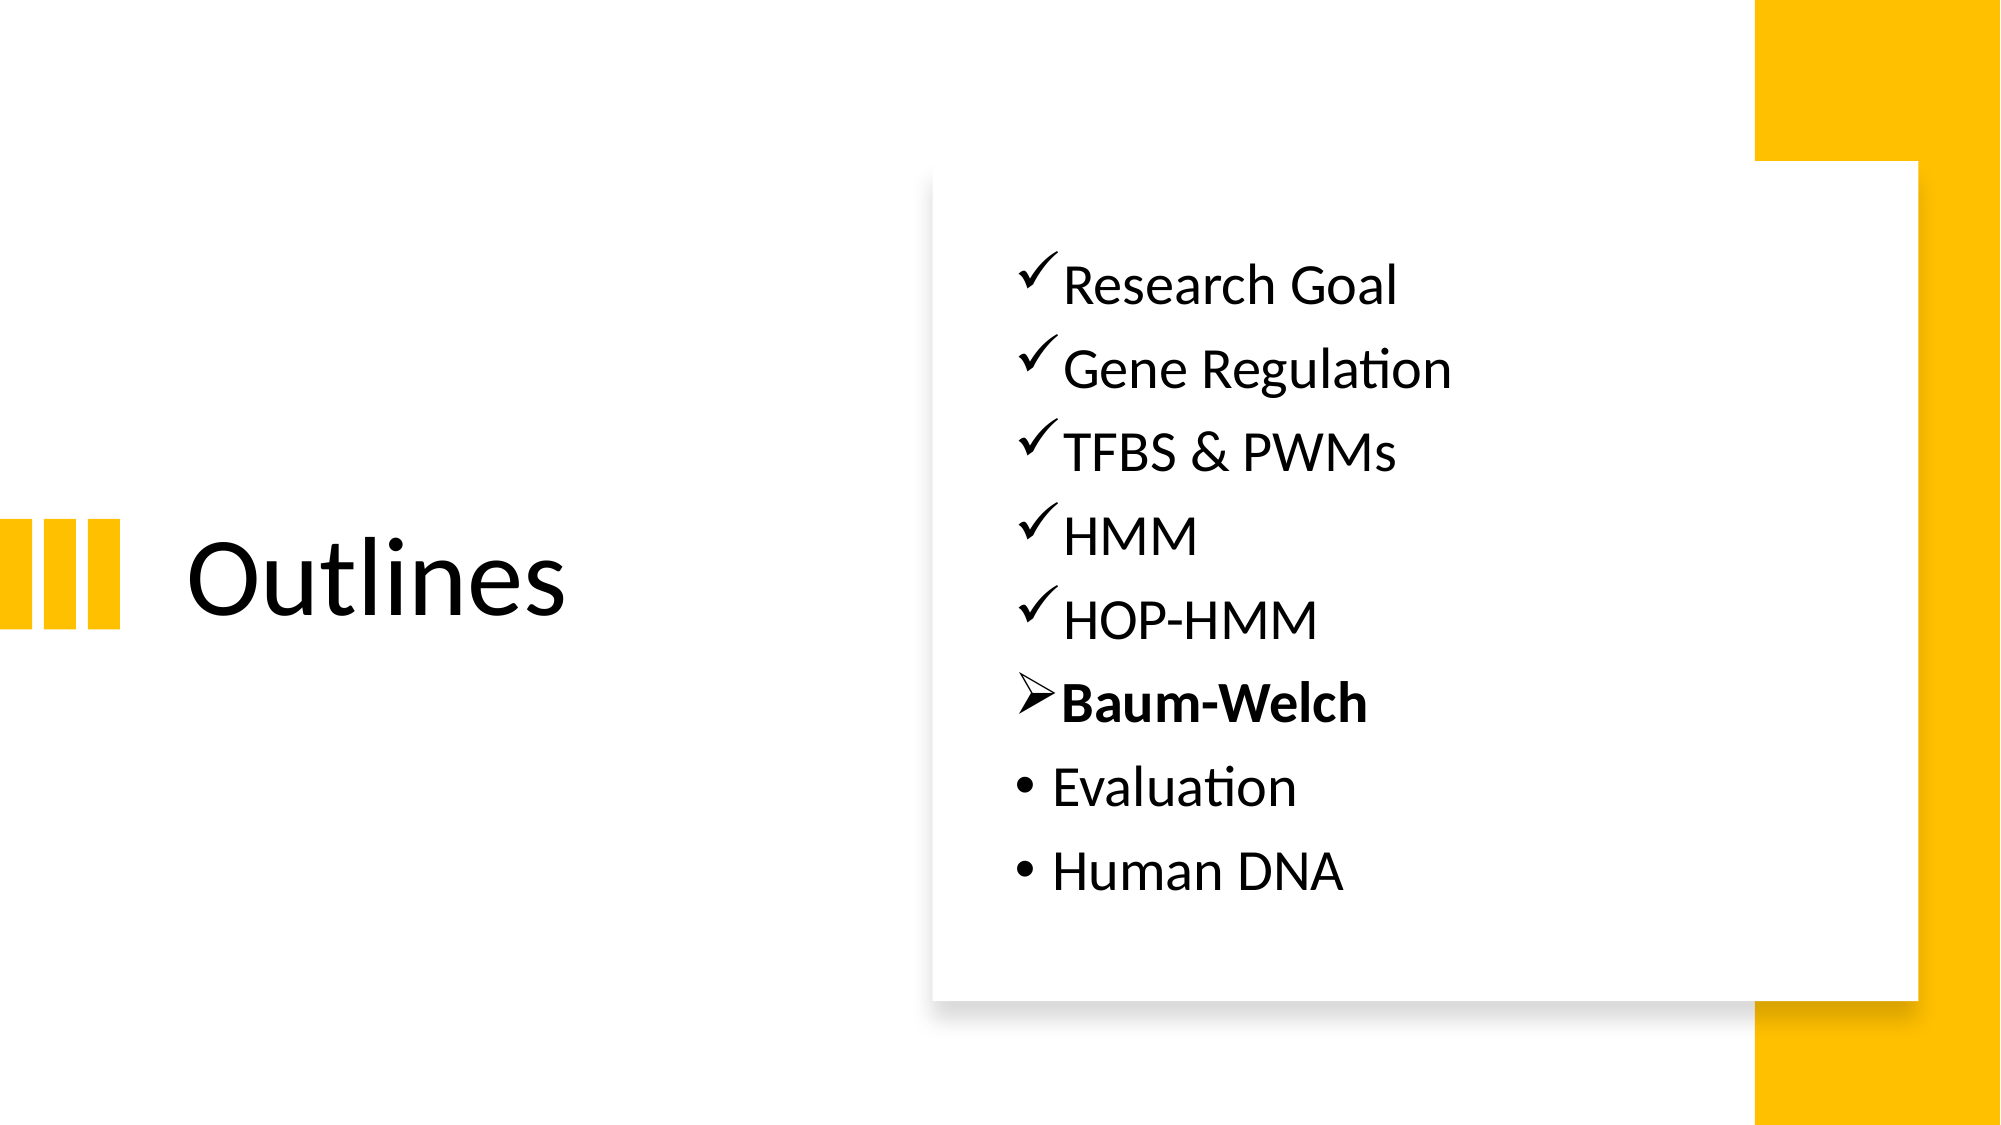

# Outlines
Research Goal
Gene Regulation
TFBS & PWMs
HMM
HOP-HMM
Baum-Welch
Evaluation
Human DNA